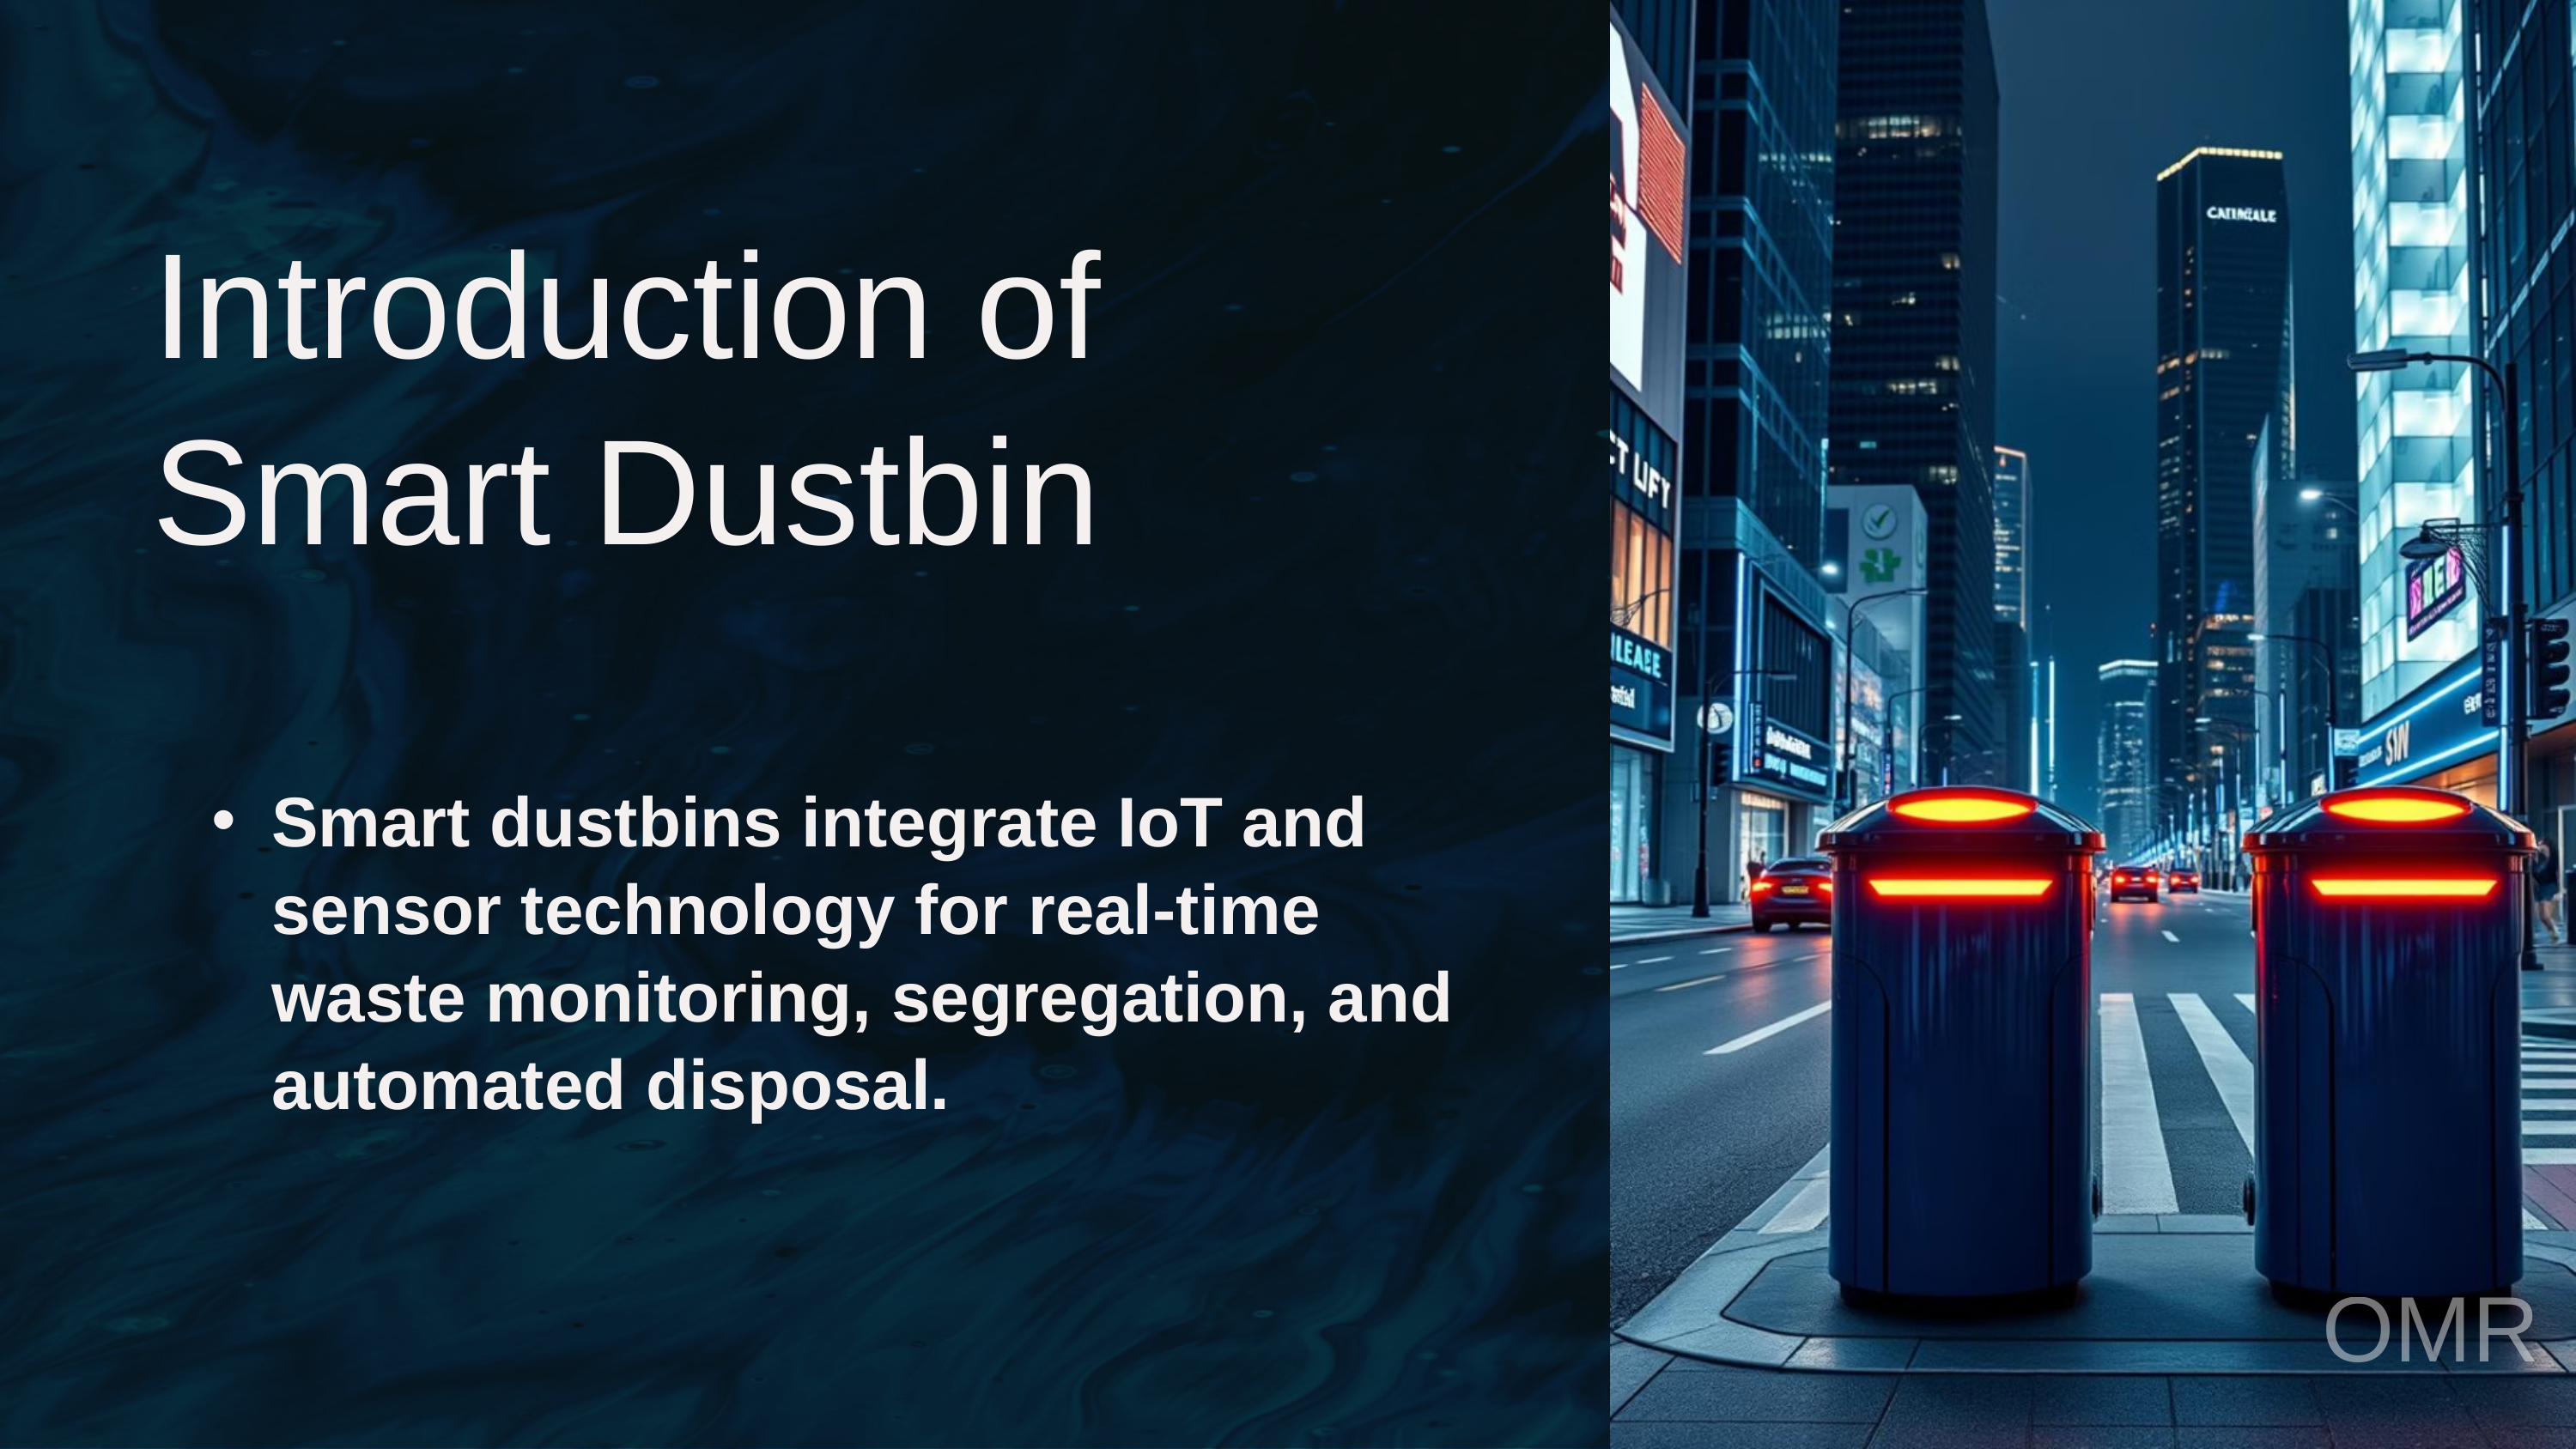

Introduction of Smart Dustbin
Smart dustbins integrate IoT and sensor technology for real-time waste monitoring, segregation, and automated disposal.
OMR